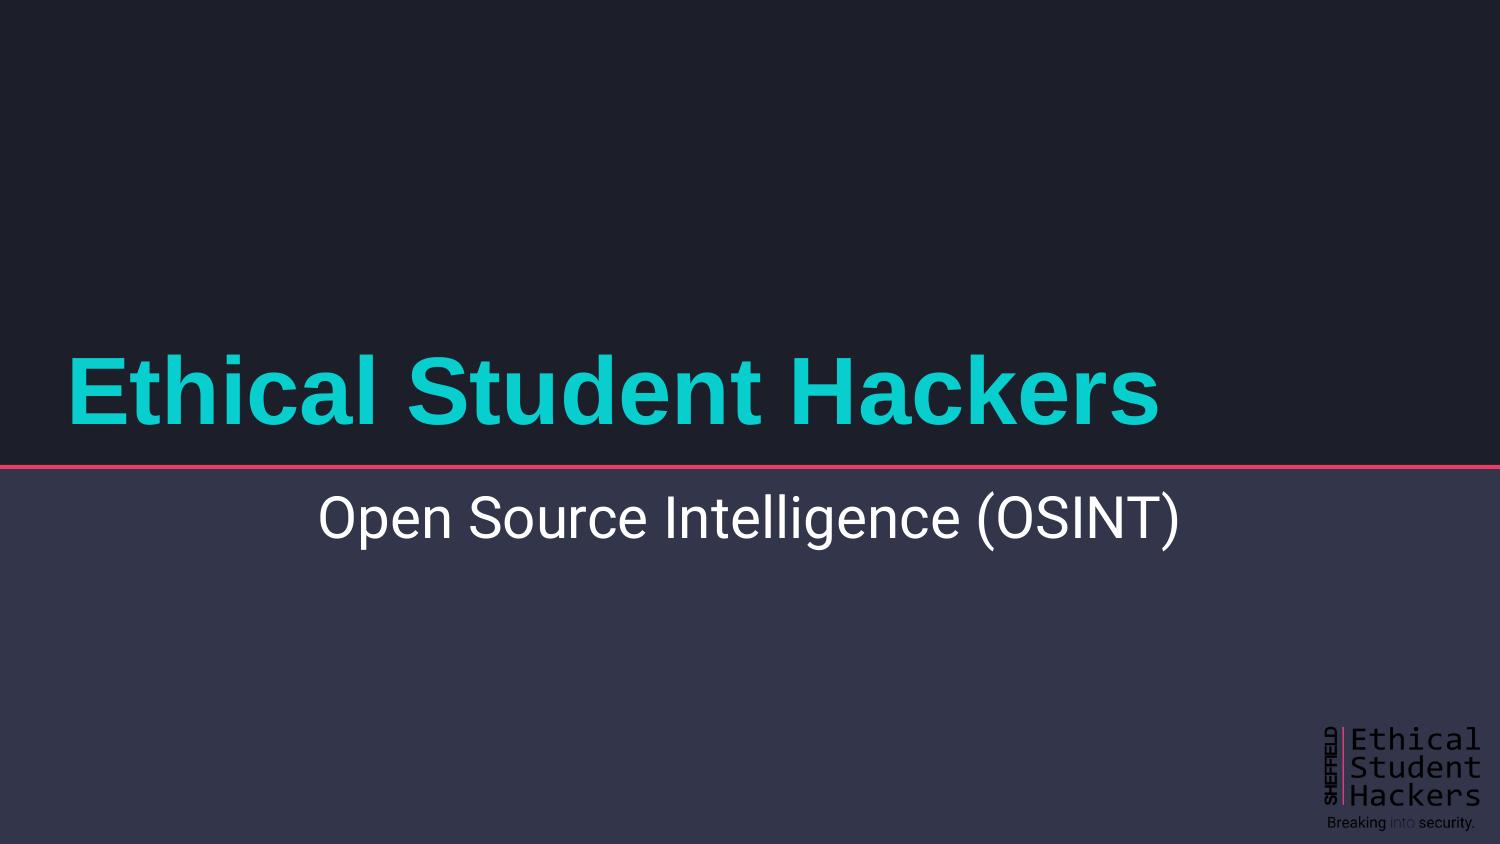

# Ethical Student Hackers
Open Source Intelligence (OSINT)